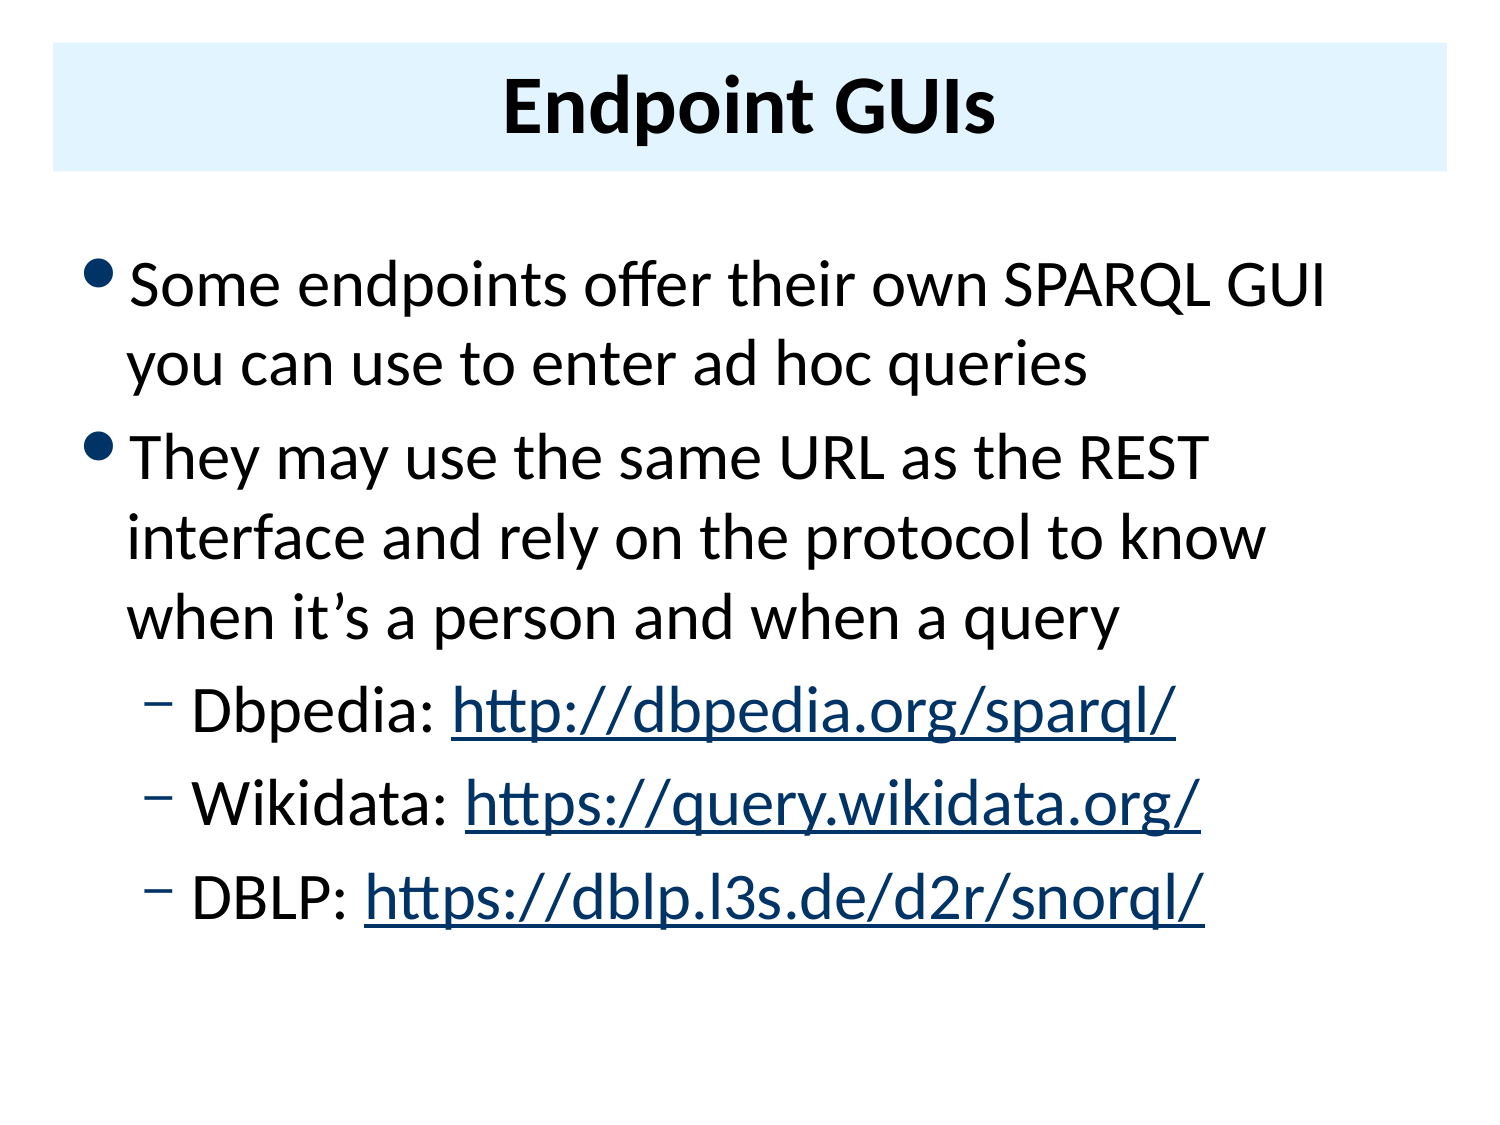

# Endpoint GUIs
Some endpoints offer their own SPARQL GUI you can use to enter ad hoc queries
They may use the same URL as the REST interface and rely on the protocol to know when it’s a person and when a query
Dbpedia: http://dbpedia.org/sparql/
Wikidata: https://query.wikidata.org/
DBLP: https://dblp.l3s.de/d2r/snorql/